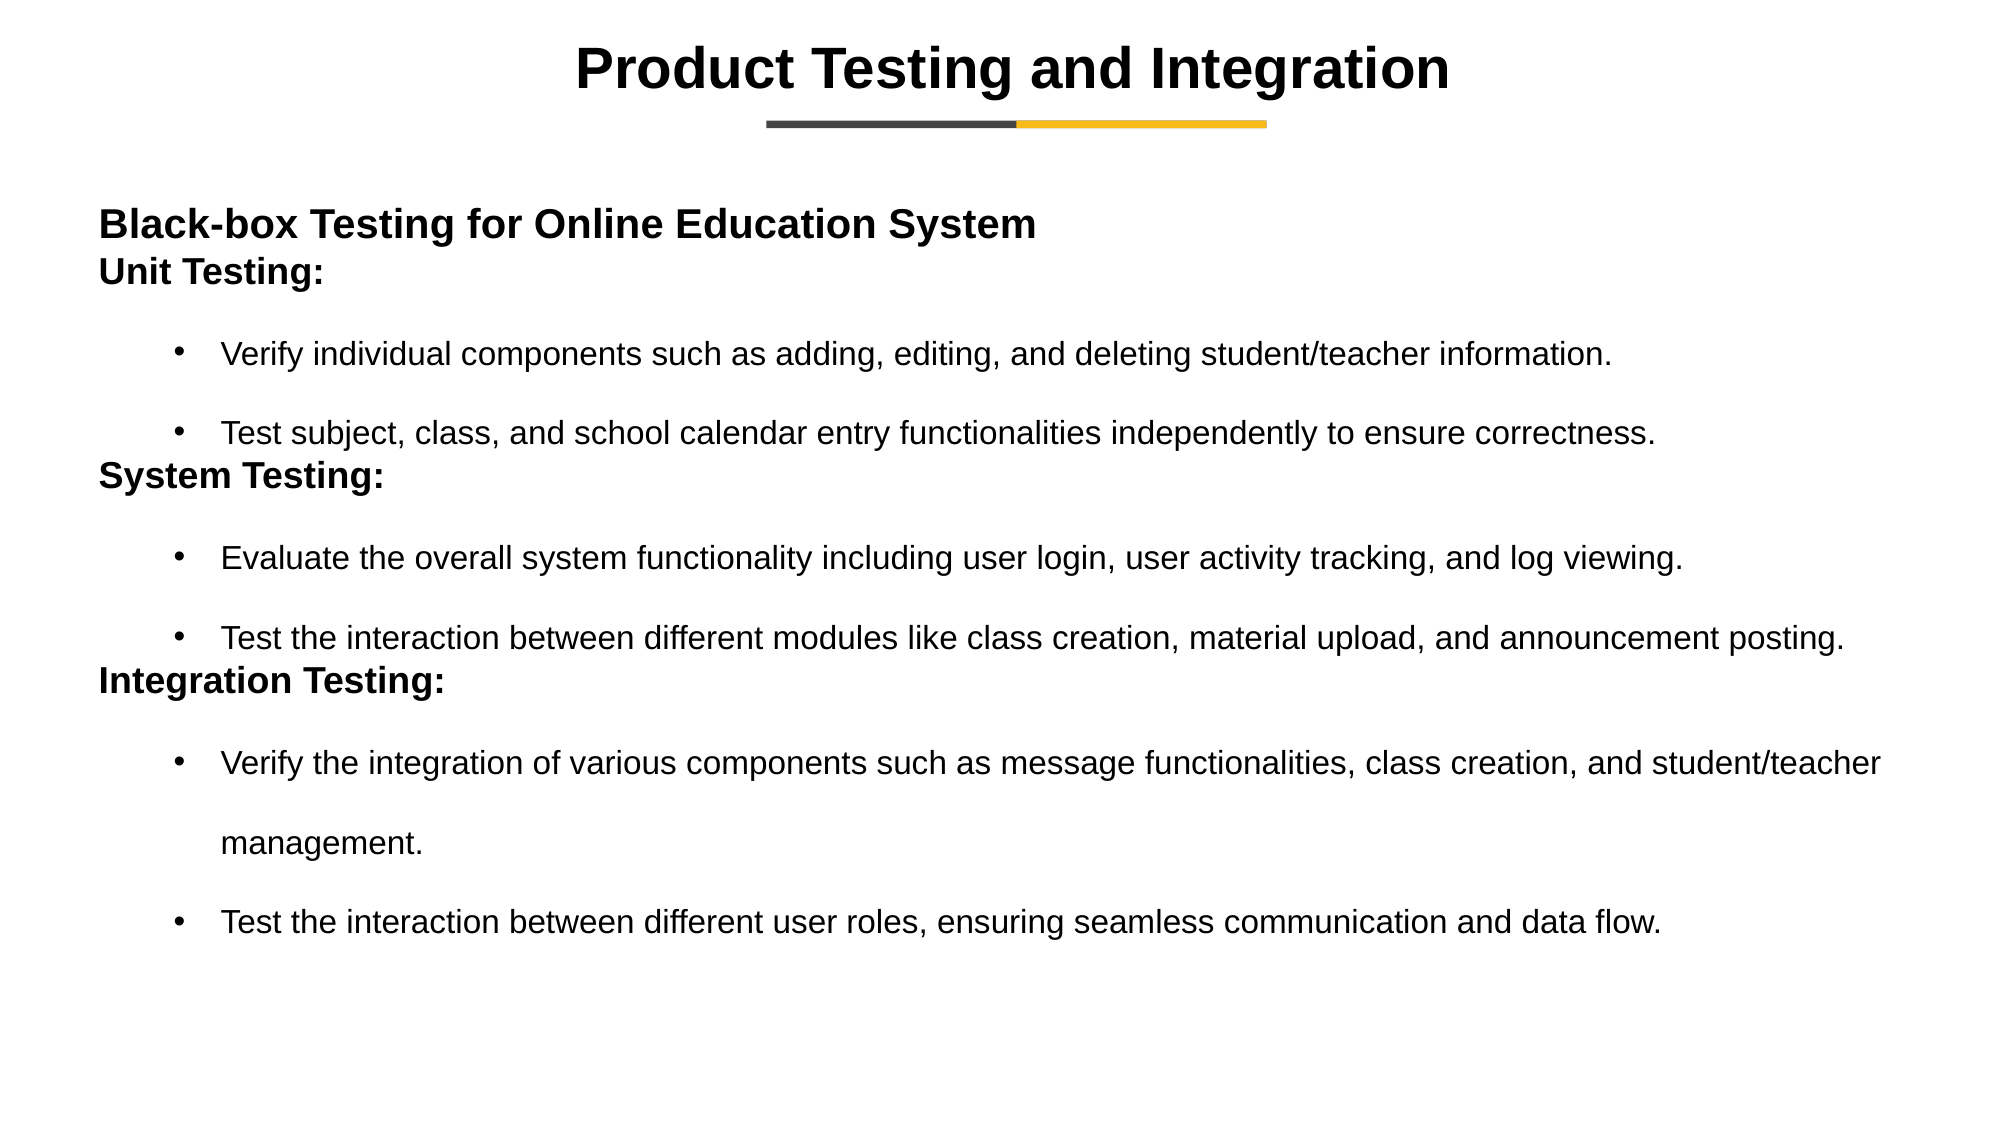

Product Testing and Integration

Black-box Testing for Online Education System
Unit Testing:
Verify individual components such as adding, editing, and deleting student/teacher information.
Test subject, class, and school calendar entry functionalities independently to ensure correctness.
System Testing:
Evaluate the overall system functionality including user login, user activity tracking, and log viewing.
Test the interaction between different modules like class creation, material upload, and announcement posting.
Integration Testing:
Verify the integration of various components such as message functionalities, class creation, and student/teacher management.
Test the interaction between different user roles, ensuring seamless communication and data flow.